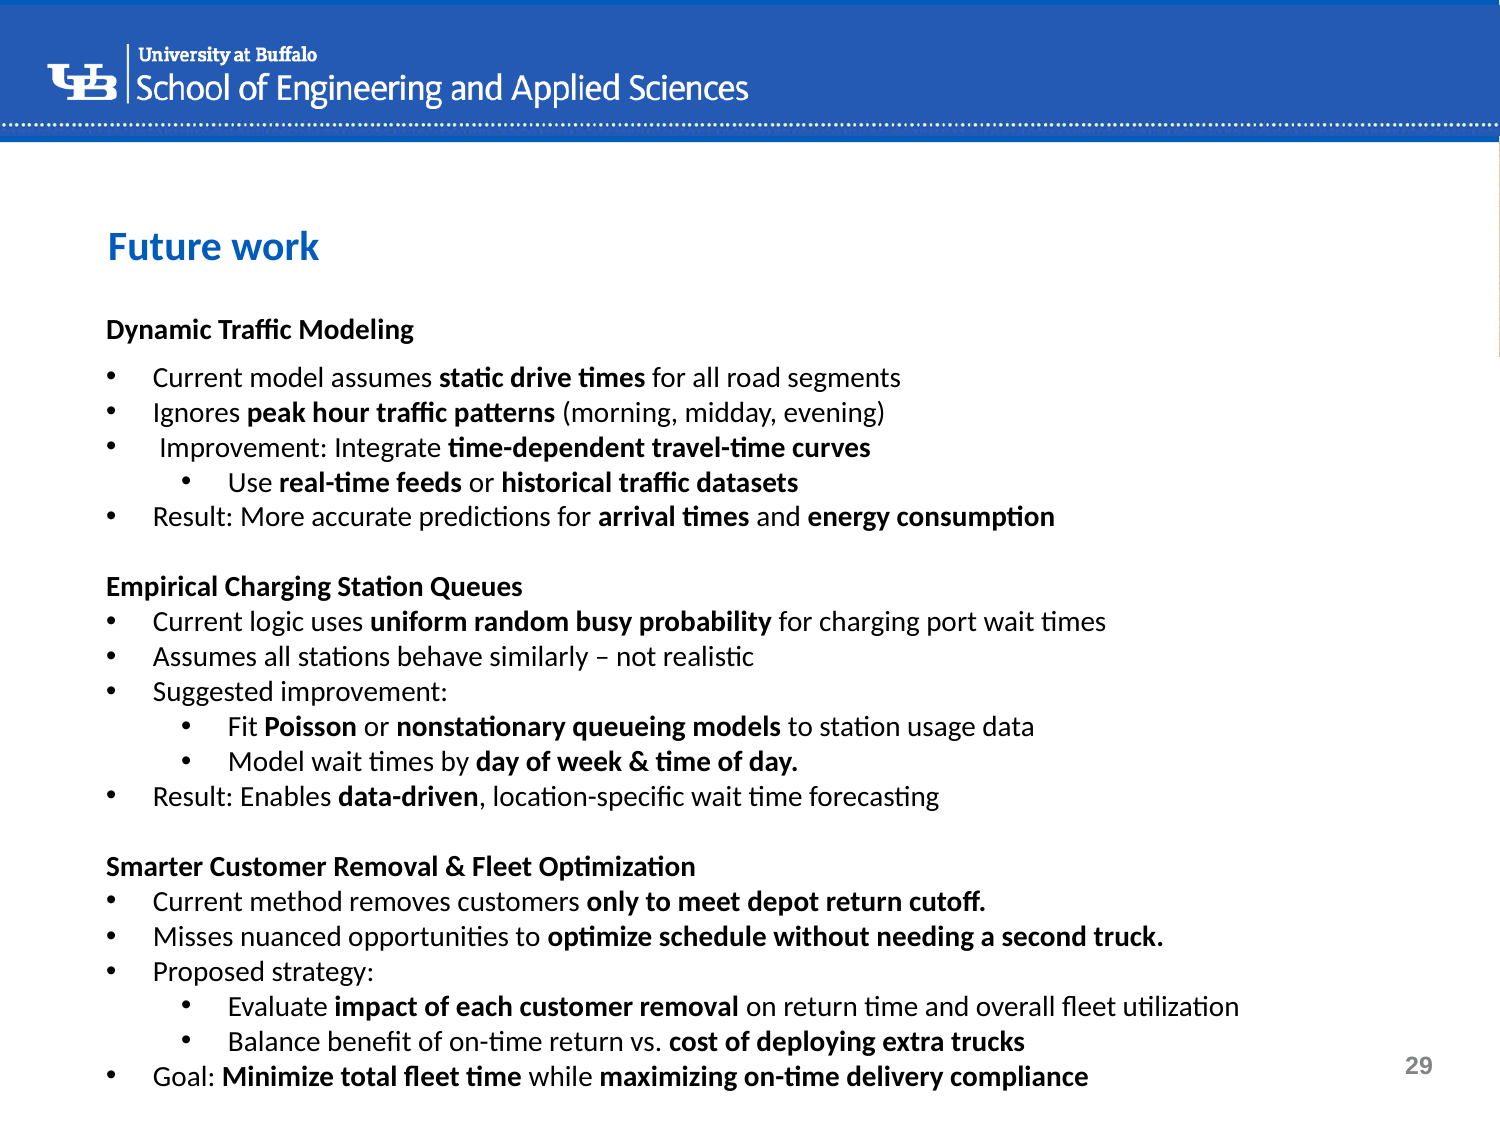

Future work
Dynamic Traffic Modeling
Current model assumes static drive times for all road segments
Ignores peak hour traffic patterns (morning, midday, evening)
 Improvement: Integrate time-dependent travel-time curves
Use real-time feeds or historical traffic datasets
Result: More accurate predictions for arrival times and energy consumption

Empirical Charging Station Queues
Current logic uses uniform random busy probability for charging port wait times
Assumes all stations behave similarly – not realistic
Suggested improvement:
Fit Poisson or nonstationary queueing models to station usage data
Model wait times by day of week & time of day.
Result: Enables data-driven, location-specific wait time forecasting

Smarter Customer Removal & Fleet Optimization
Current method removes customers only to meet depot return cutoff.
Misses nuanced opportunities to optimize schedule without needing a second truck.
Proposed strategy:
Evaluate impact of each customer removal on return time and overall fleet utilization
Balance benefit of on-time return vs. cost of deploying extra trucks
Goal: Minimize total fleet time while maximizing on-time delivery compliance